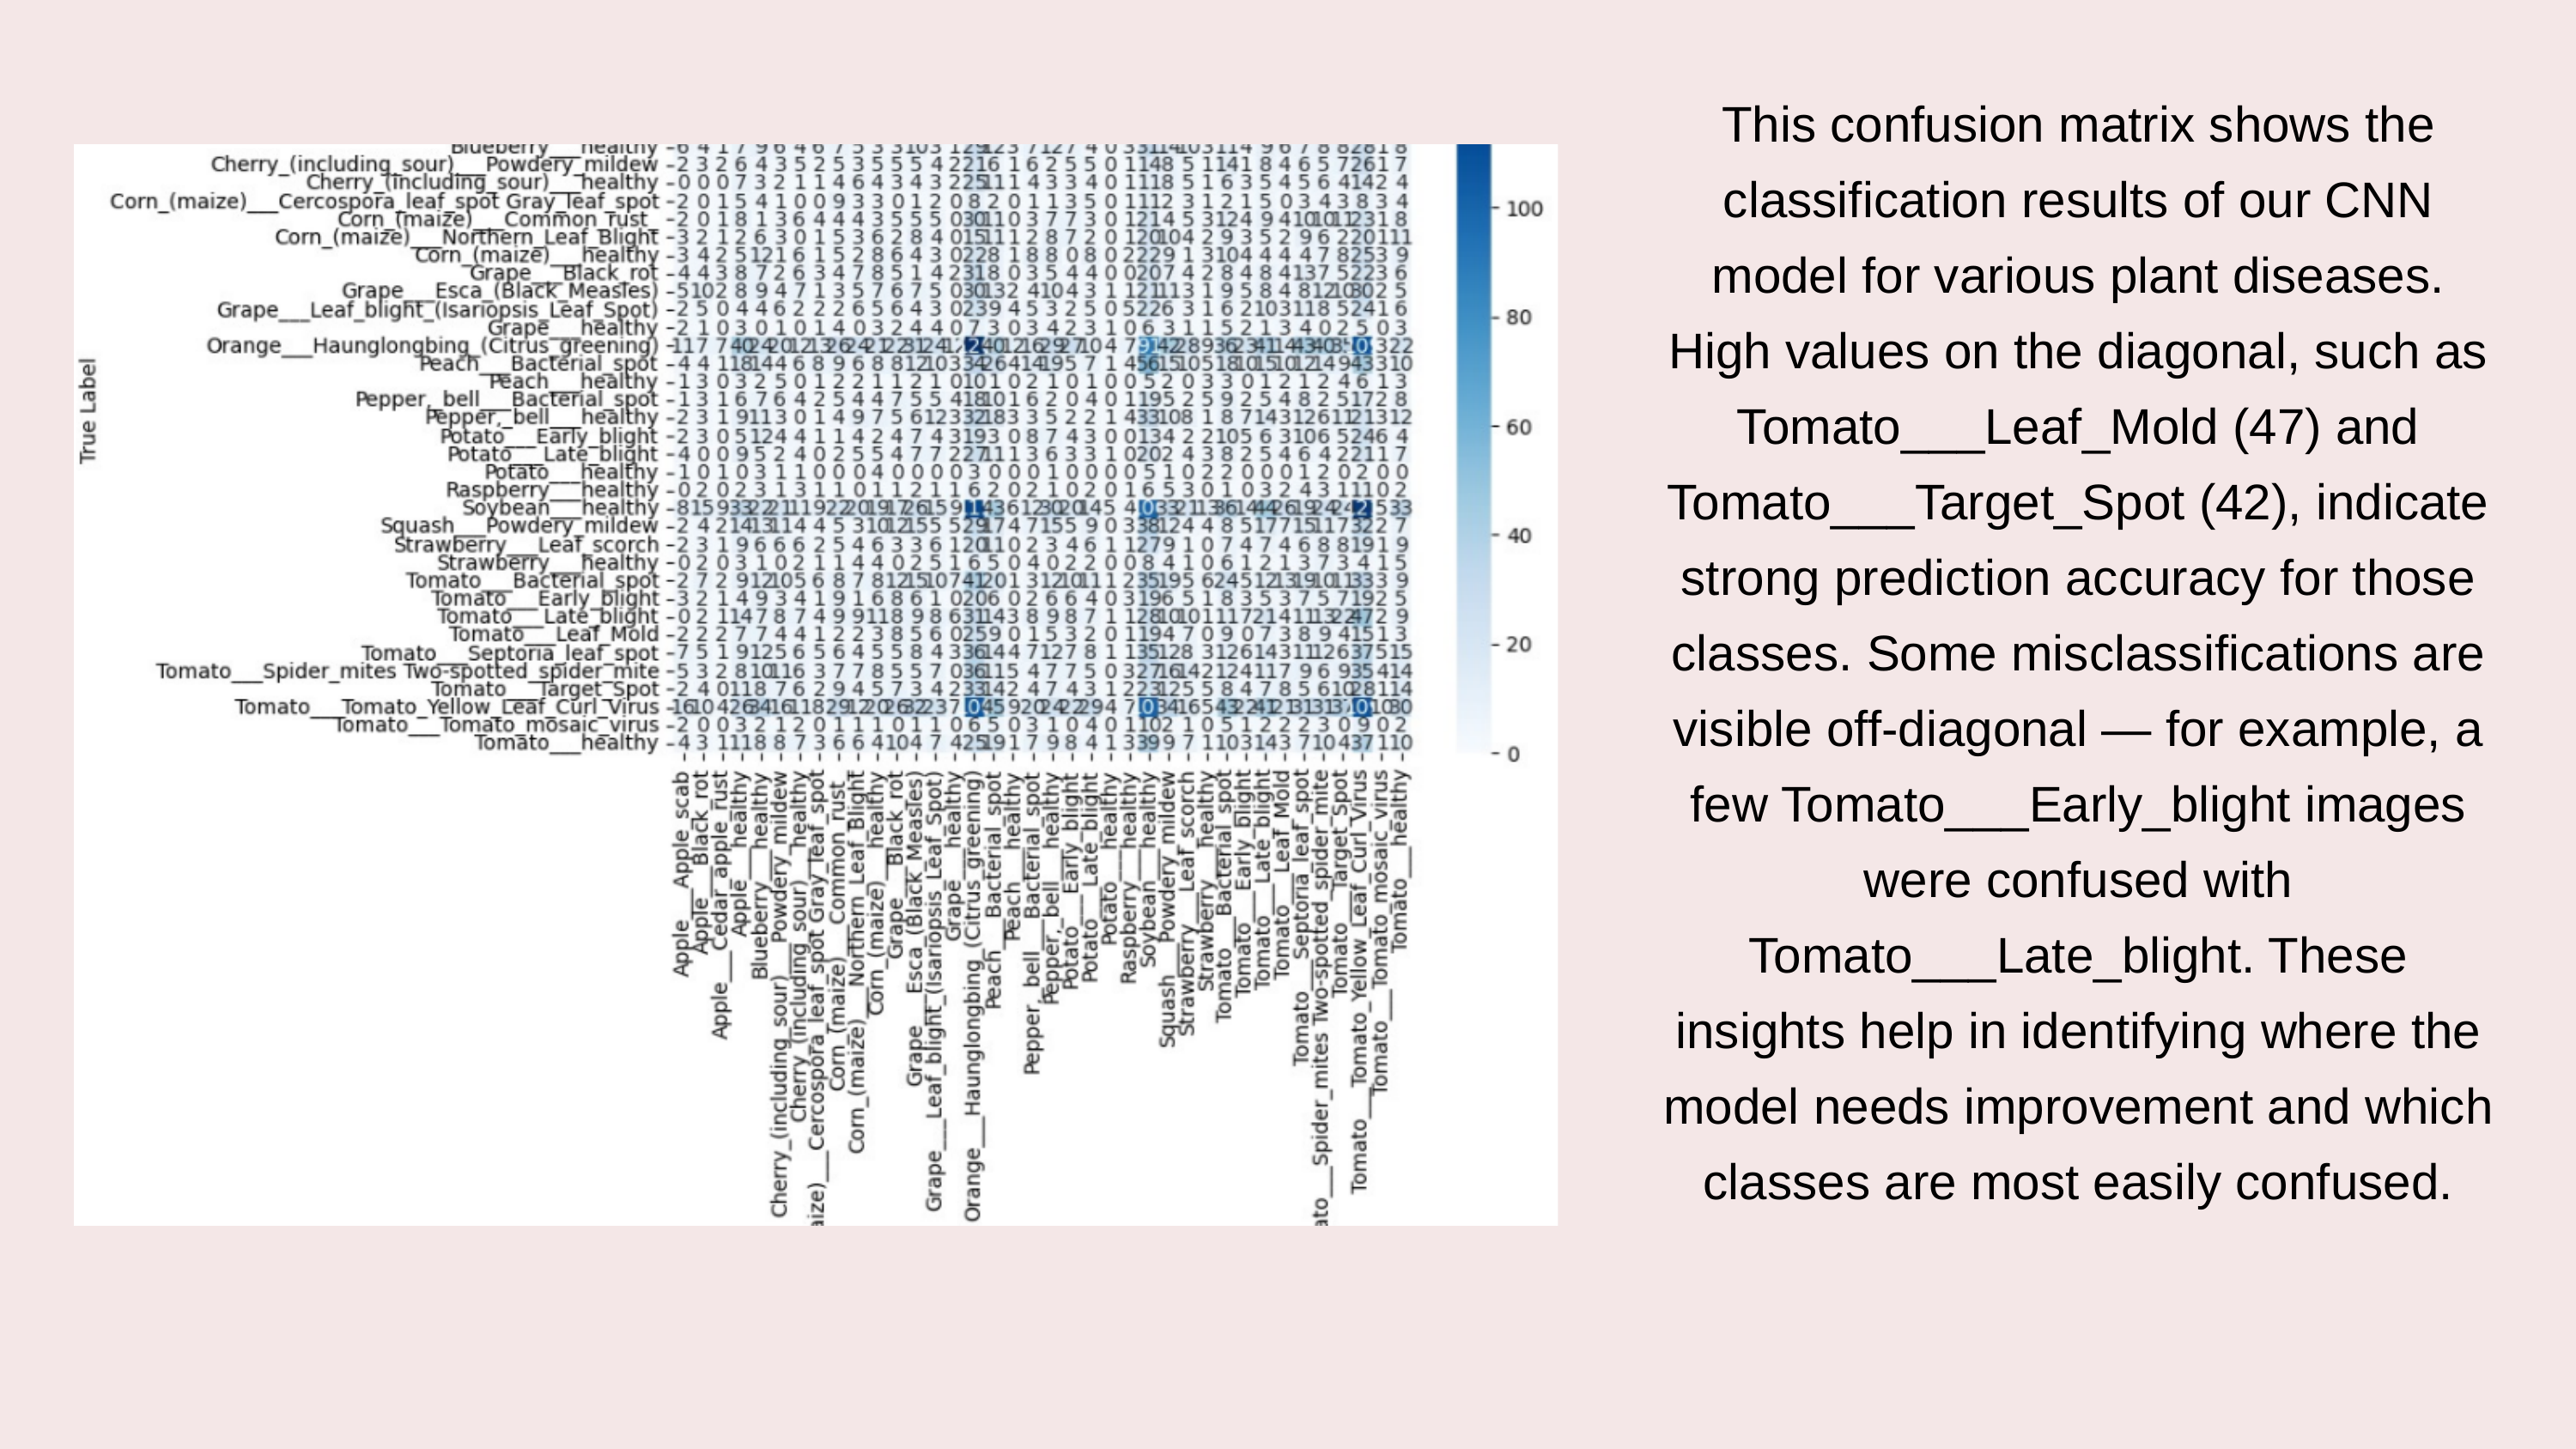

This confusion matrix shows the classification results of our CNN model for various plant diseases. High values on the diagonal, such as Tomato___Leaf_Mold (47) and Tomato___Target_Spot (42), indicate strong prediction accuracy for those classes. Some misclassifications are visible off-diagonal — for example, a few Tomato___Early_blight images were confused with Tomato___Late_blight. These insights help in identifying where the model needs improvement and which classes are most easily confused.